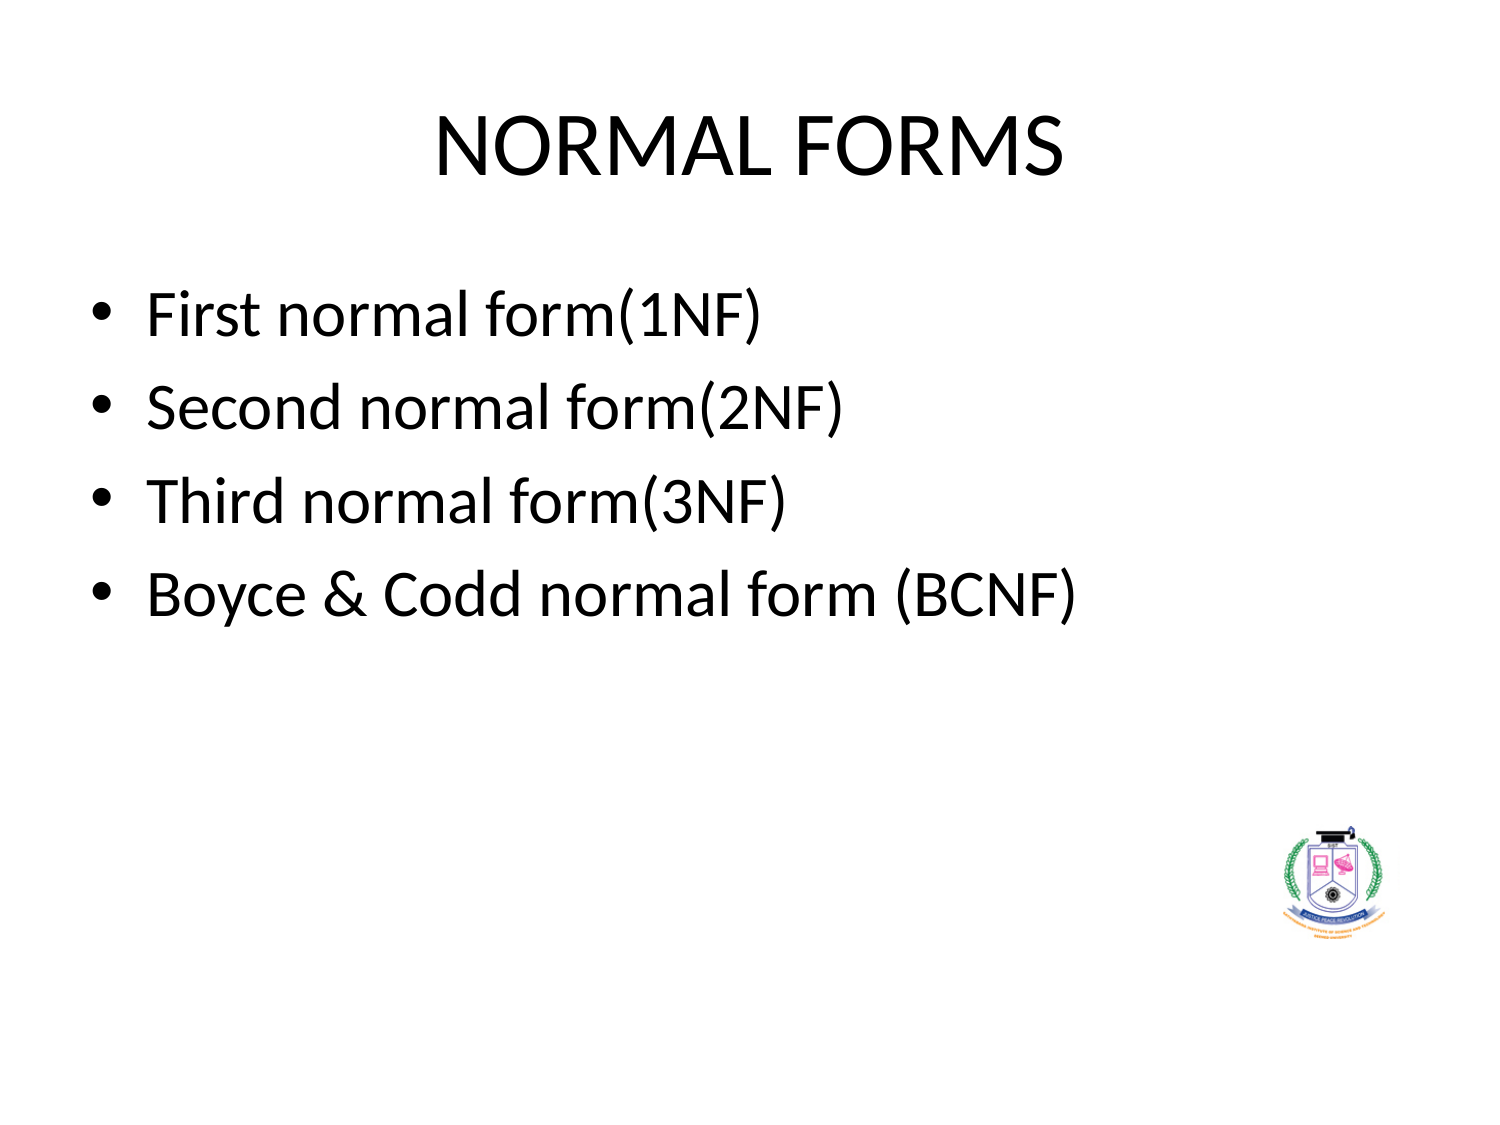

# NORMAL FORMS
First normal form(1NF)
Second normal form(2NF)
Third normal form(3NF)
Boyce & Codd normal form (BCNF)